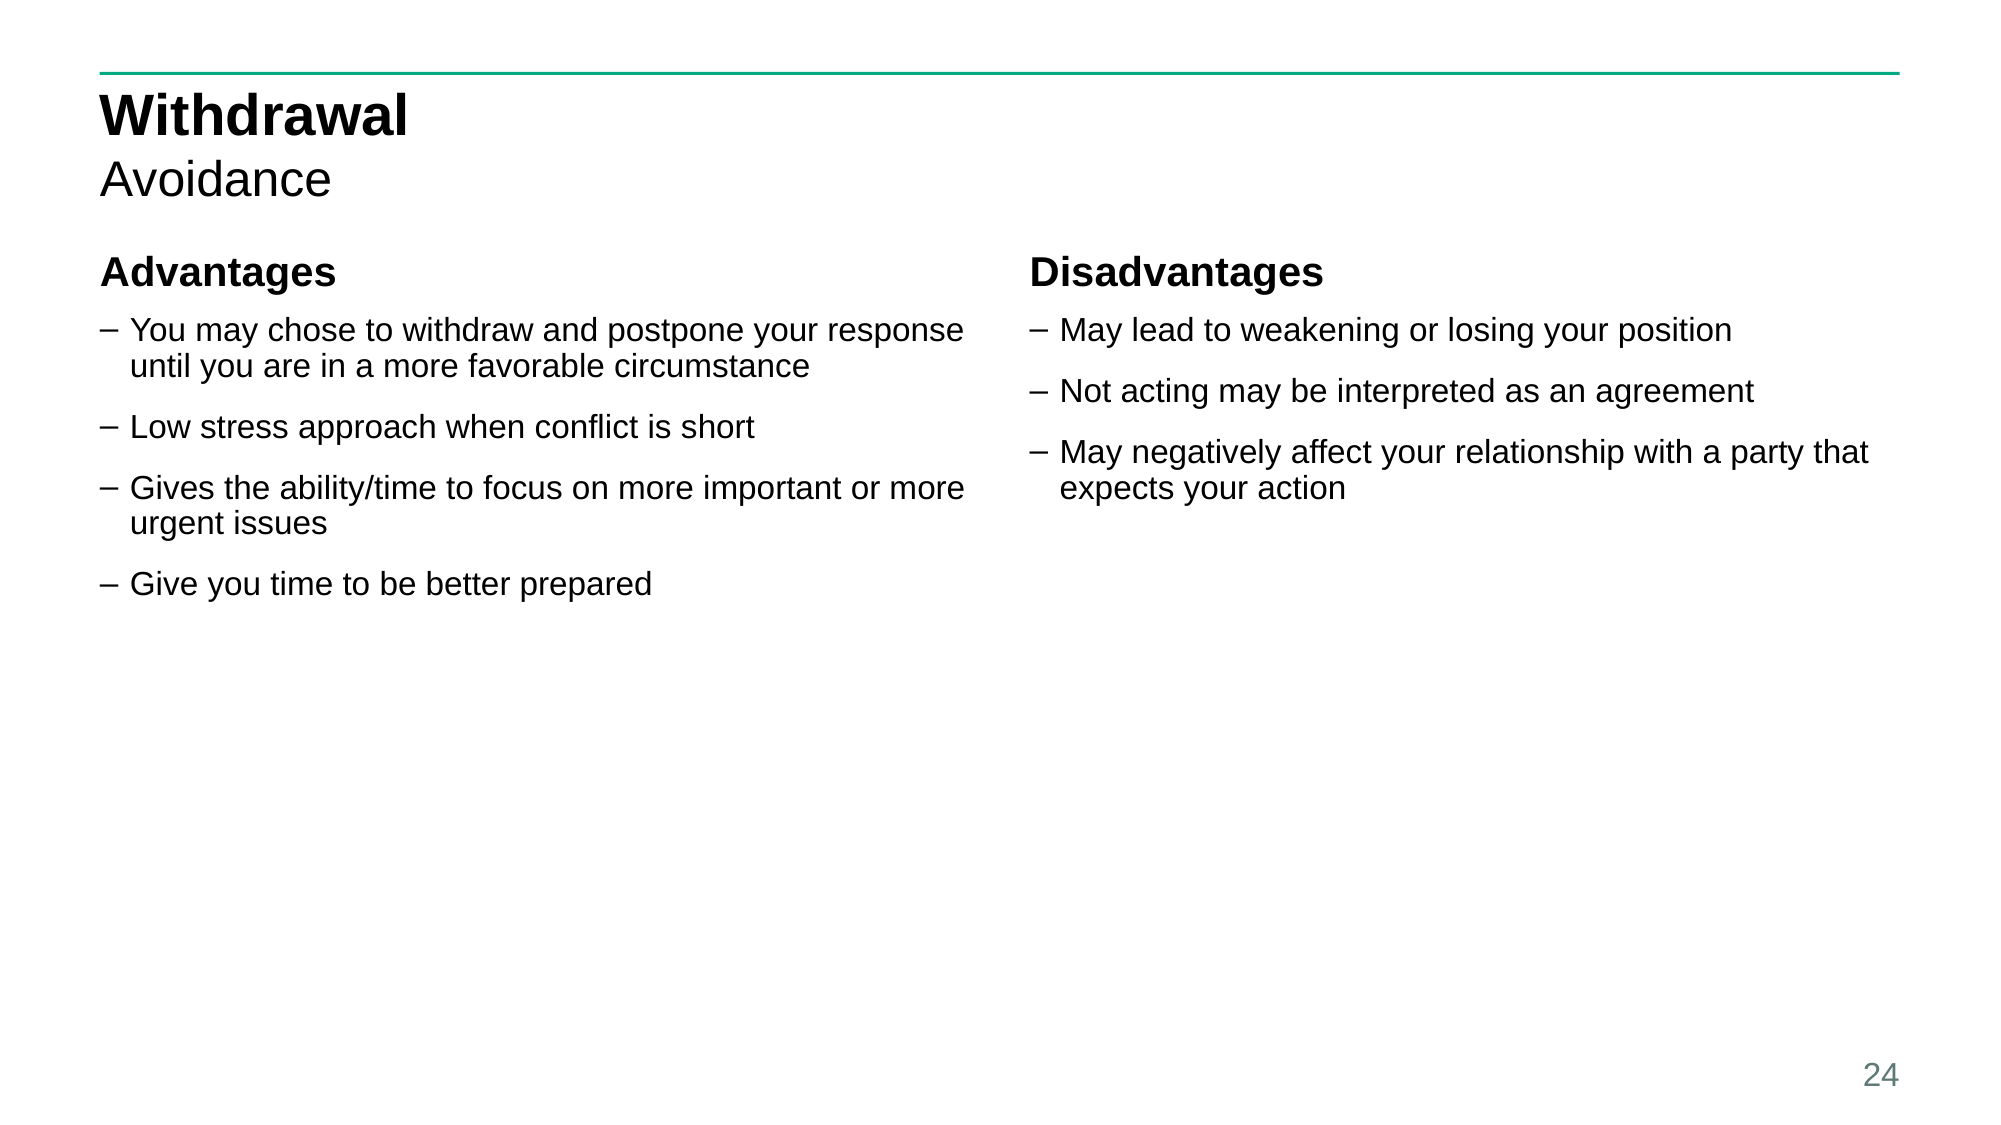

# Withdrawal
Avoidance
Advantages
Disadvantages
You may chose to withdraw and postpone your response until you are in a more favorable circumstance
Low stress approach when conflict is short
Gives the ability/time to focus on more important or more urgent issues
Give you time to be better prepared
May lead to weakening or losing your position
Not acting may be interpreted as an agreement
May negatively affect your relationship with a party that expects your action
24